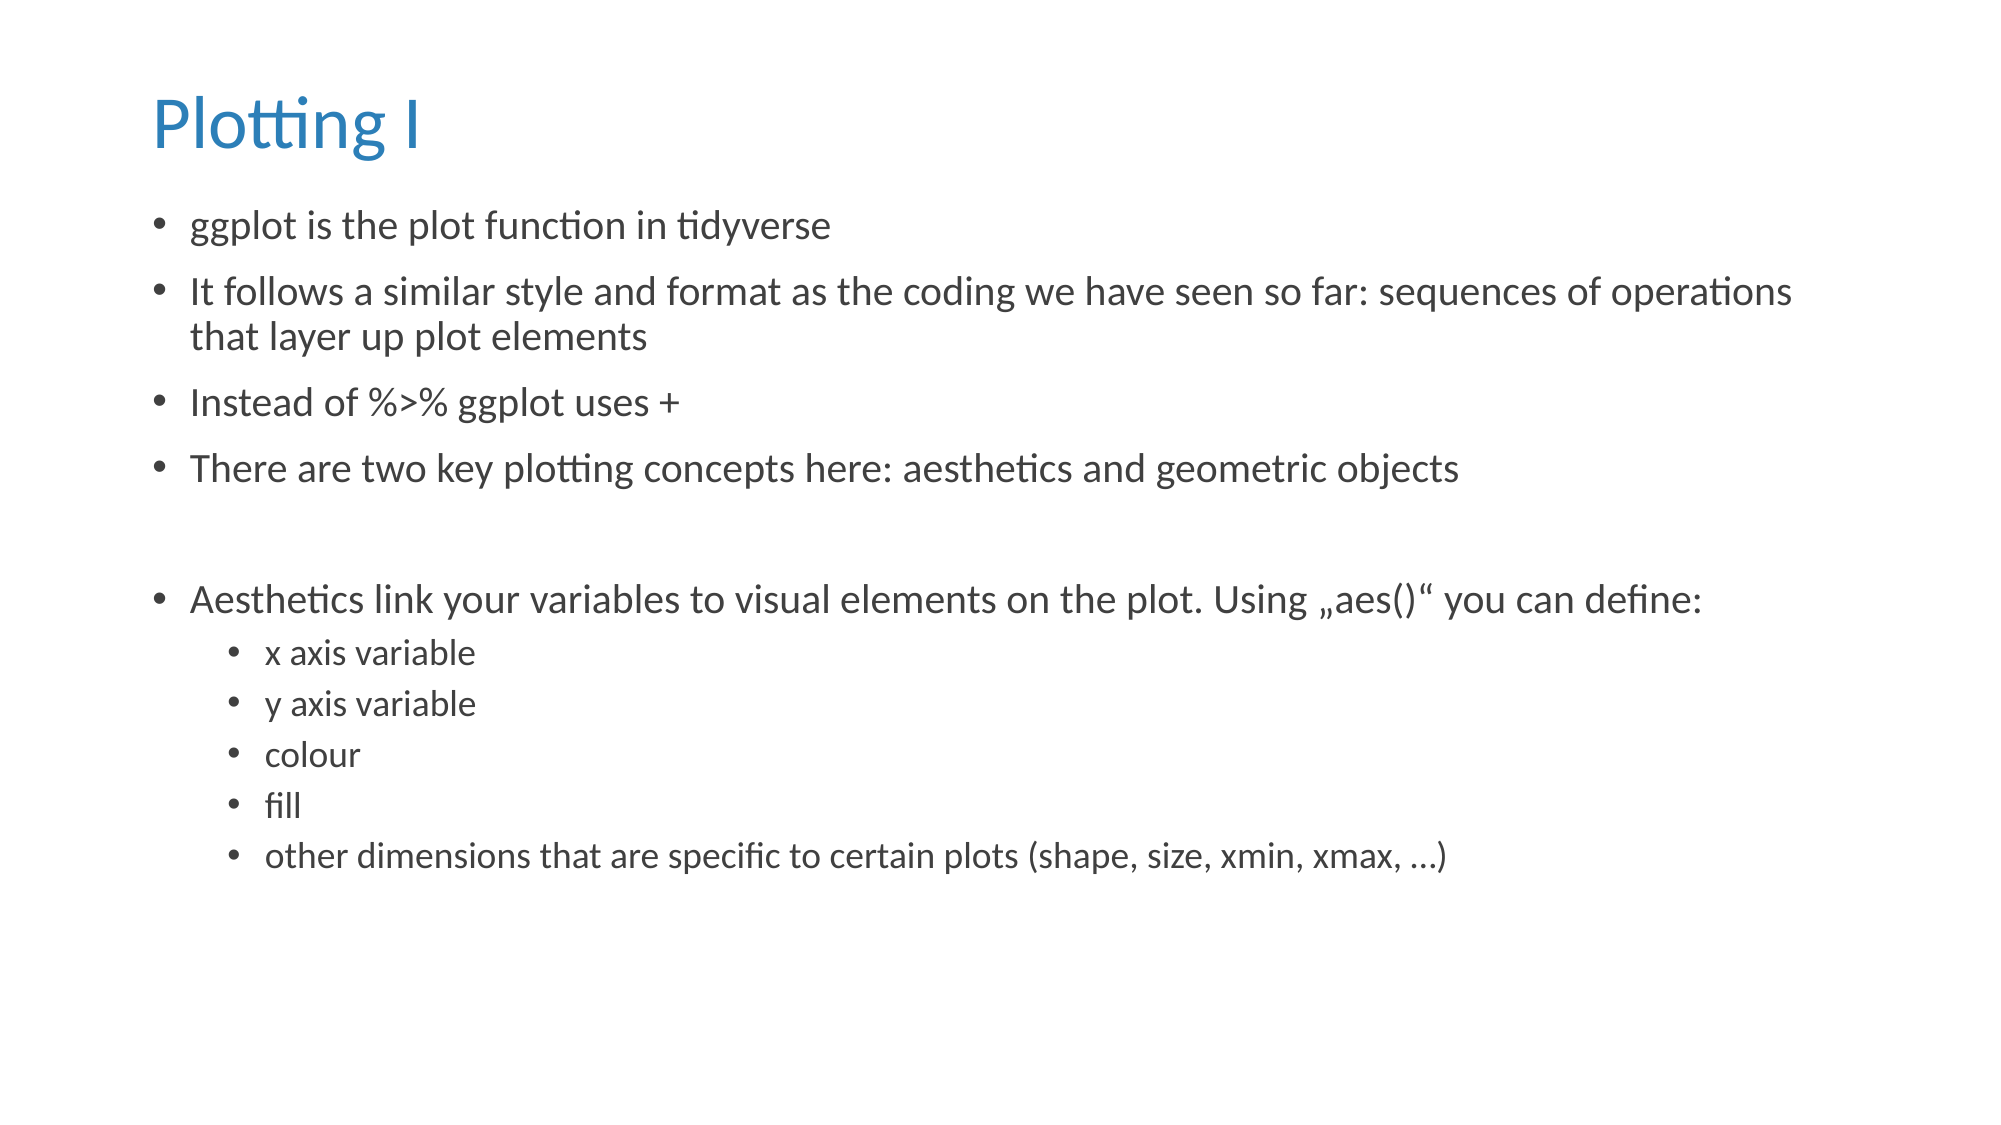

# Plotting I
ggplot is the plot function in tidyverse
It follows a similar style and format as the coding we have seen so far: sequences of operations that layer up plot elements
Instead of %>% ggplot uses +
There are two key plotting concepts here: aesthetics and geometric objects

Aesthetics link your variables to visual elements on the plot. Using „aes()“ you can define:
x axis variable
y axis variable
colour
fill
other dimensions that are specific to certain plots (shape, size, xmin, xmax, …)